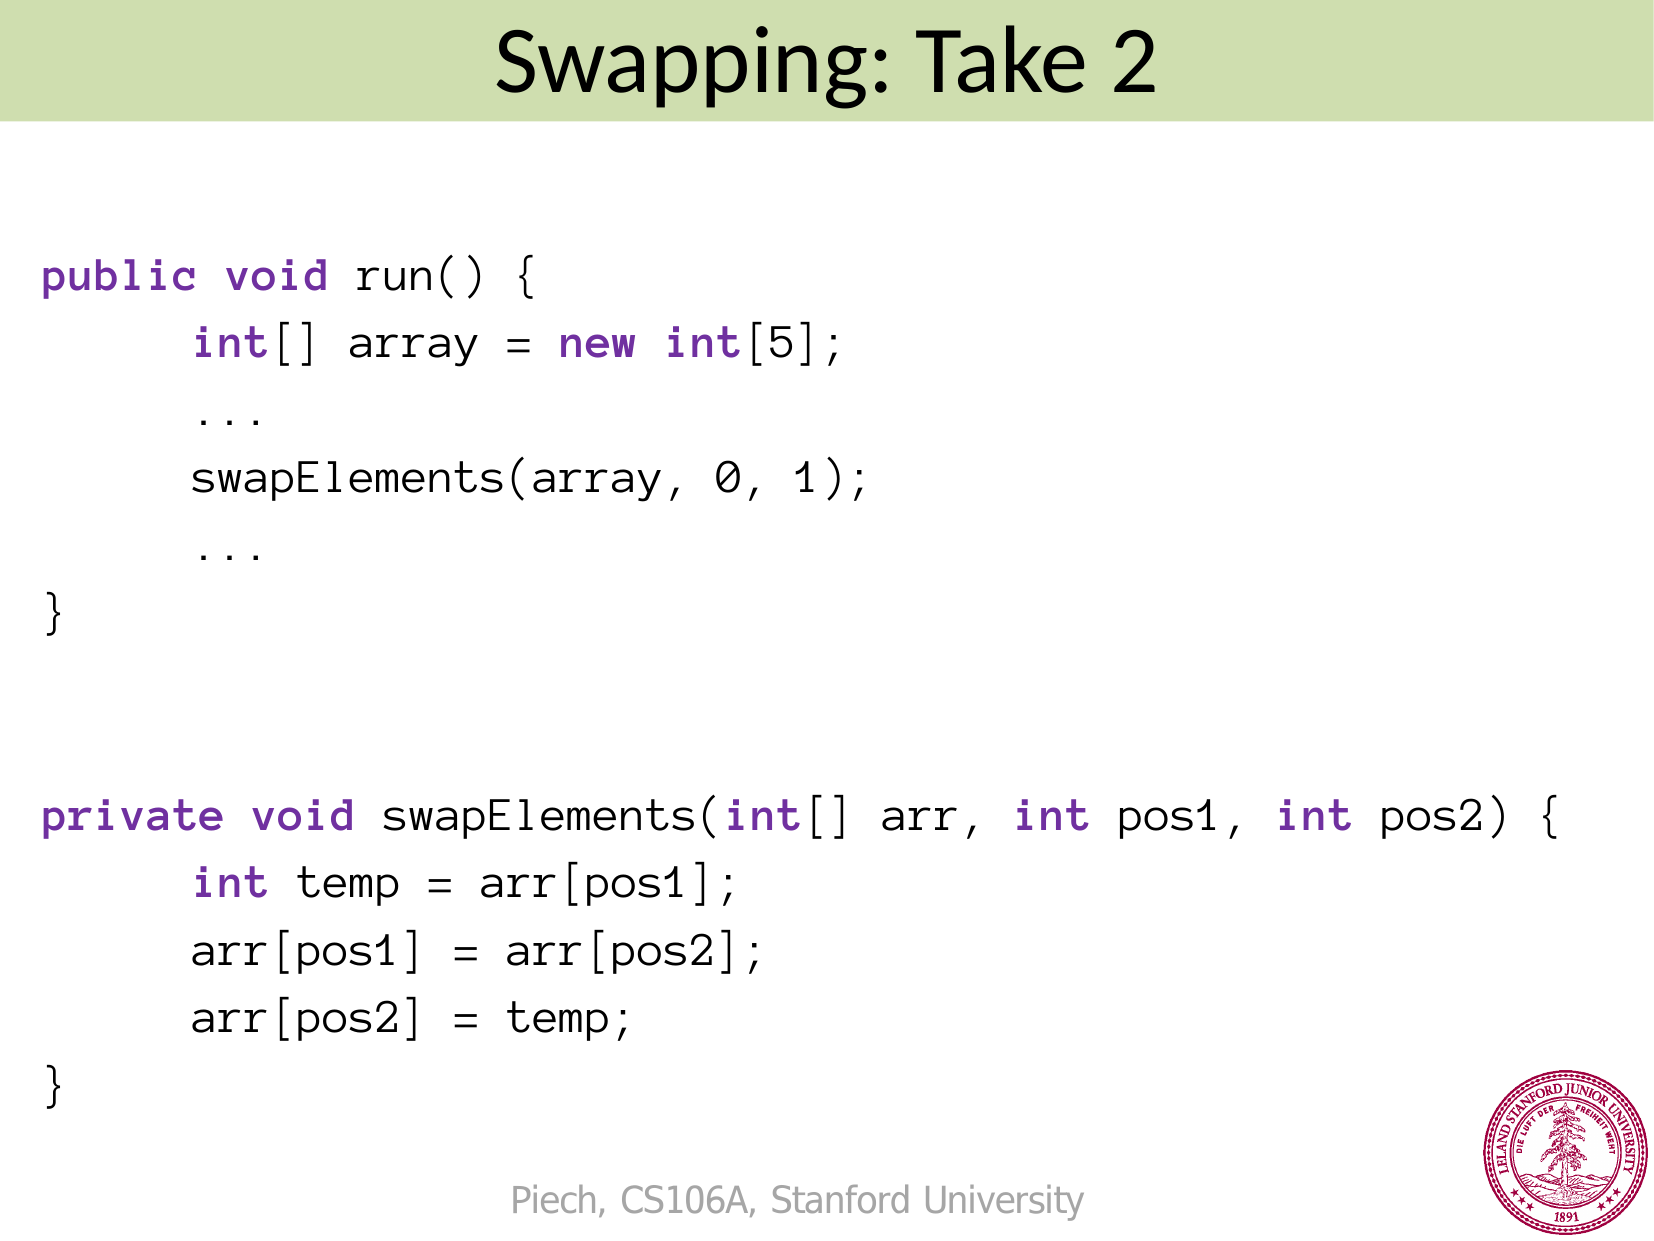

# Swap: Take 2
Swapping: Take 2
public void run() {
	int[] array = new int[5];
	...
	swapElements(array, 0, 1);
	...
}

private void swapElements(int[] arr, int pos1, int pos2) {
	int temp = arr[pos1];
	arr[pos1] = arr[pos2];
	arr[pos2] = temp;
}